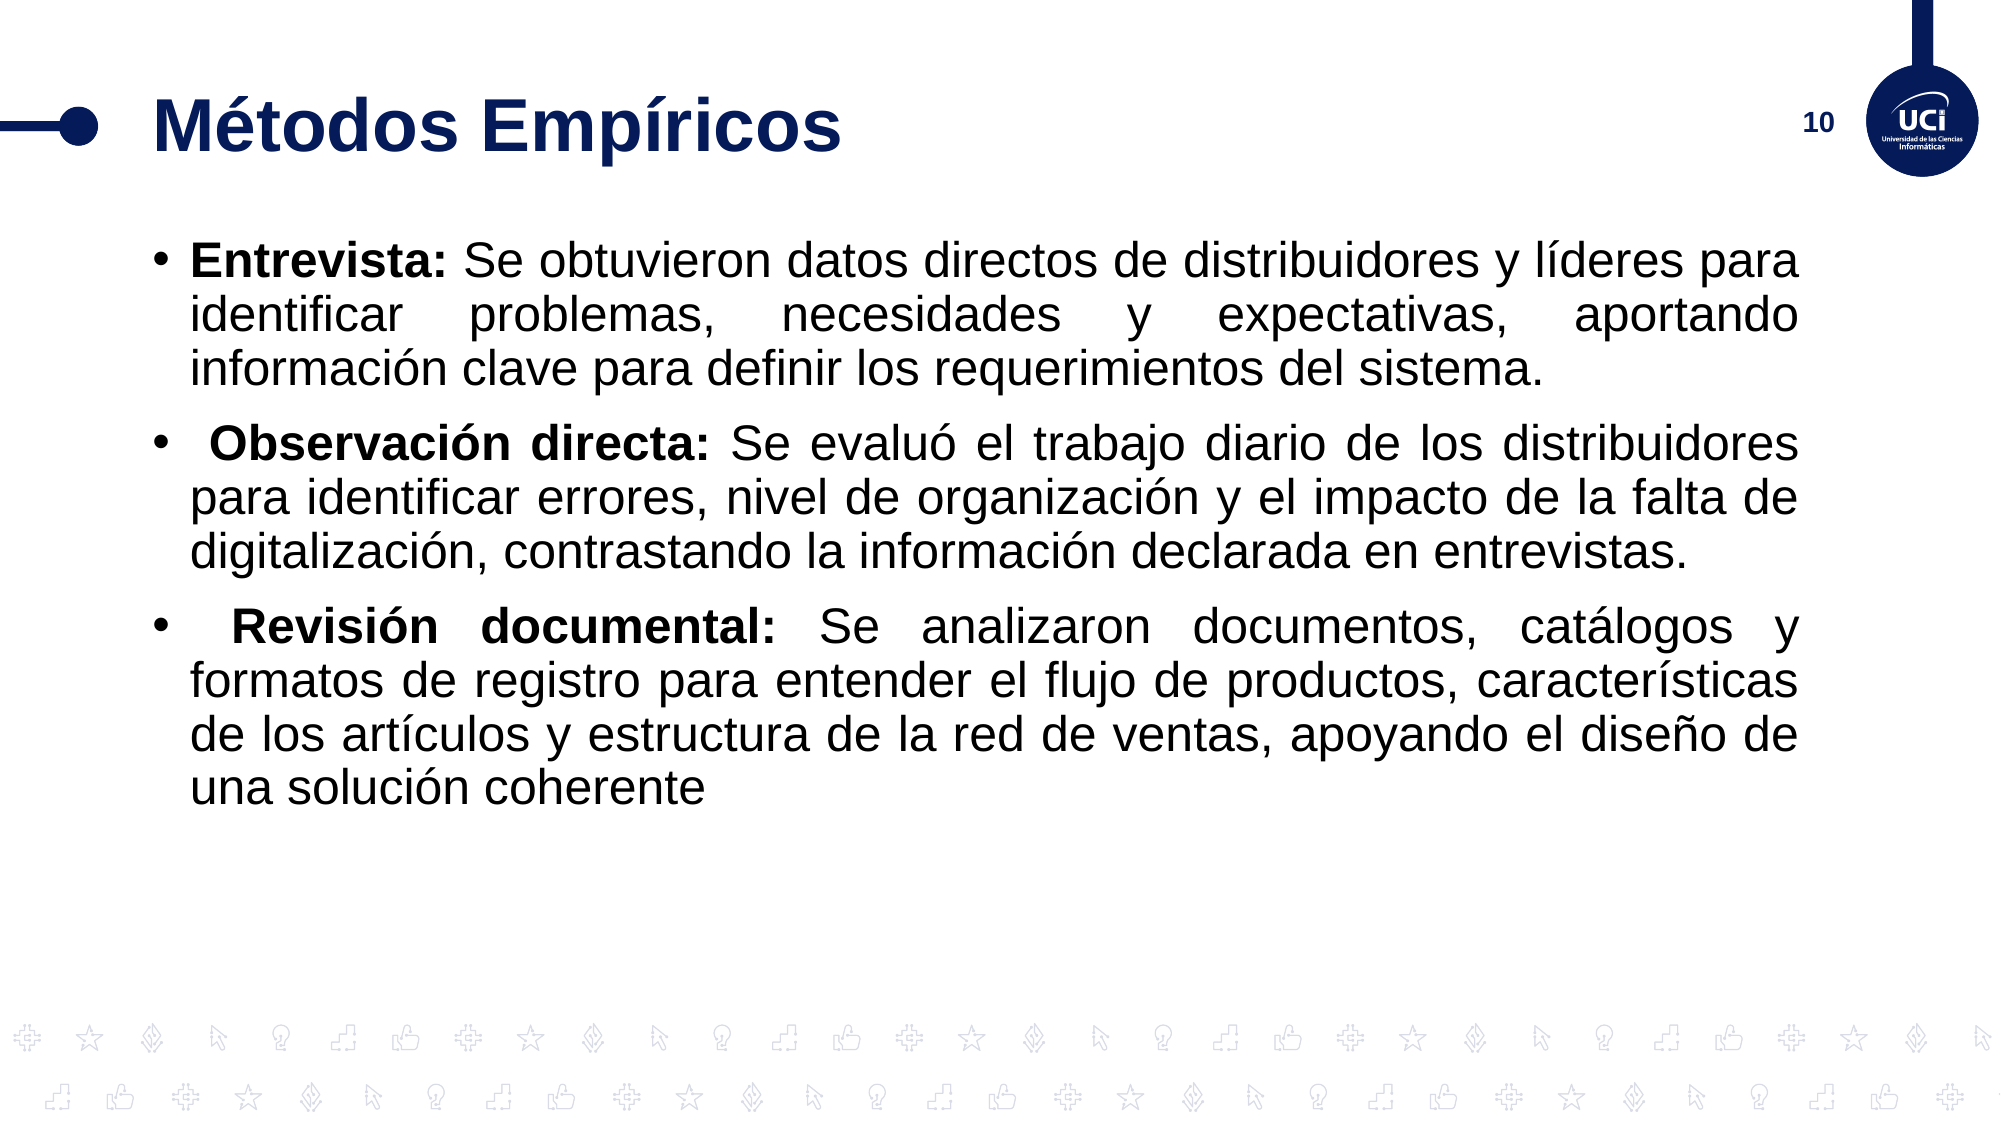

# Métodos Empíricos
Entrevista: Se obtuvieron datos directos de distribuidores y líderes para identificar problemas, necesidades y expectativas, aportando información clave para definir los requerimientos del sistema.
 Observación directa: Se evaluó el trabajo diario de los distribuidores para identificar errores, nivel de organización y el impacto de la falta de digitalización, contrastando la información declarada en entrevistas.
 Revisión documental: Se analizaron documentos, catálogos y formatos de registro para entender el flujo de productos, características de los artículos y estructura de la red de ventas, apoyando el diseño de una solución coherente